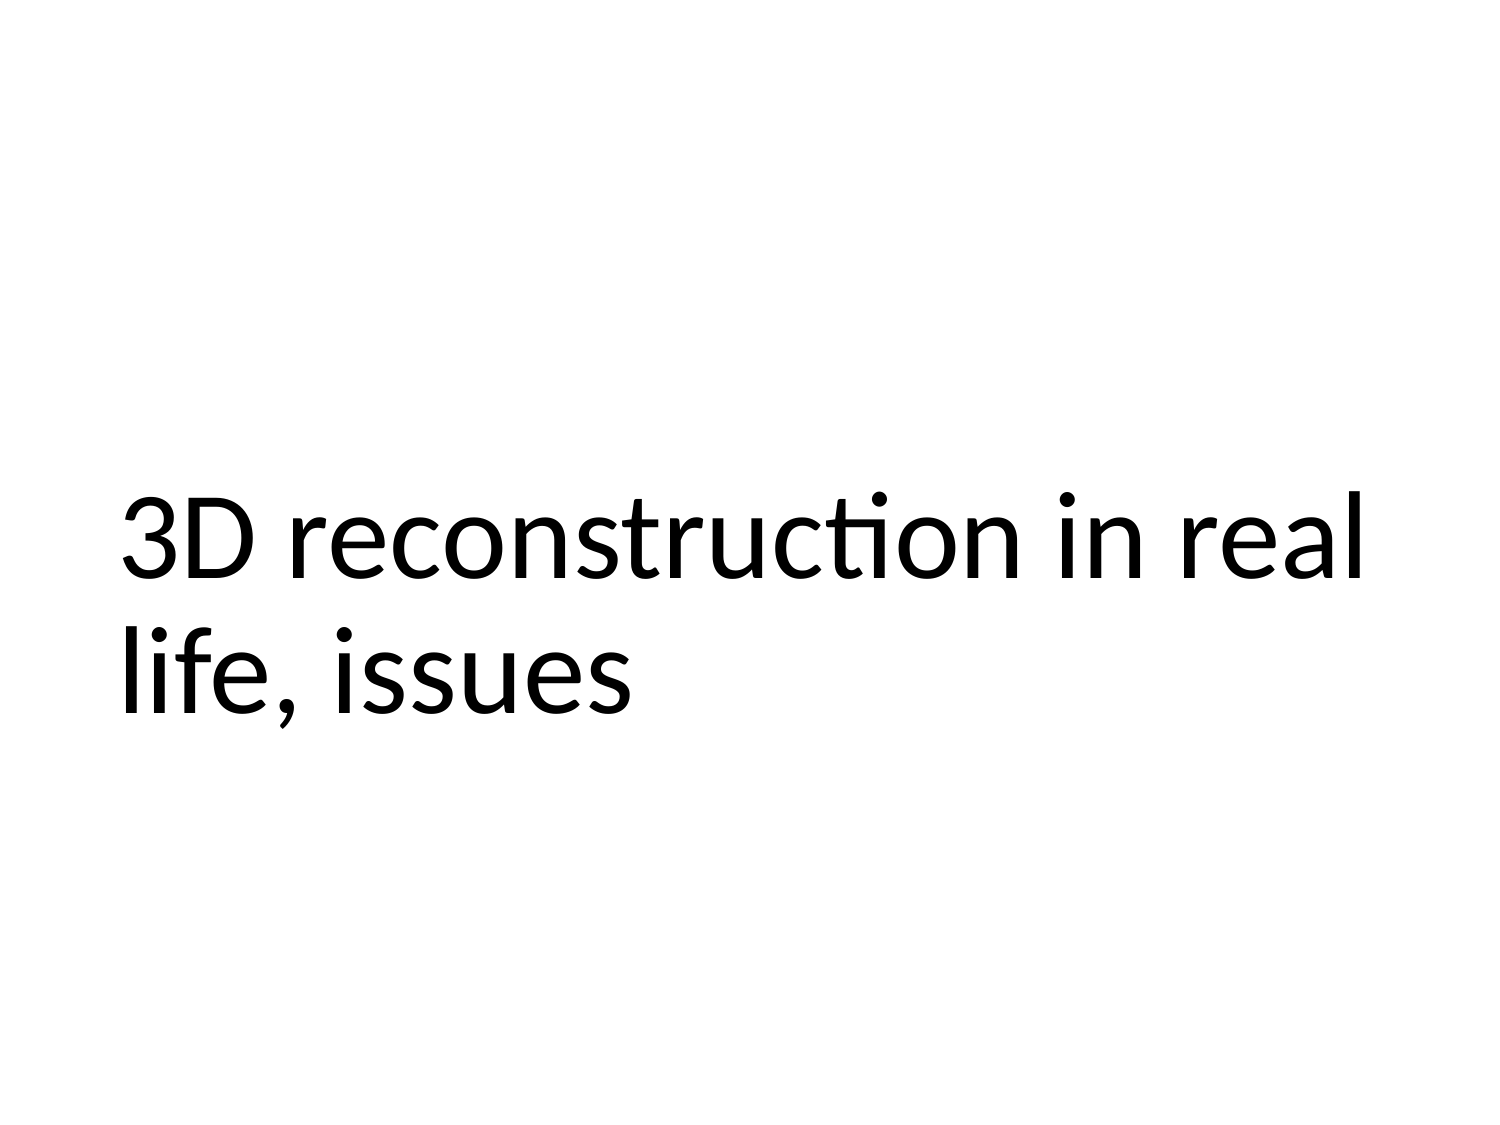

# 3D reconstruction in real life, issues